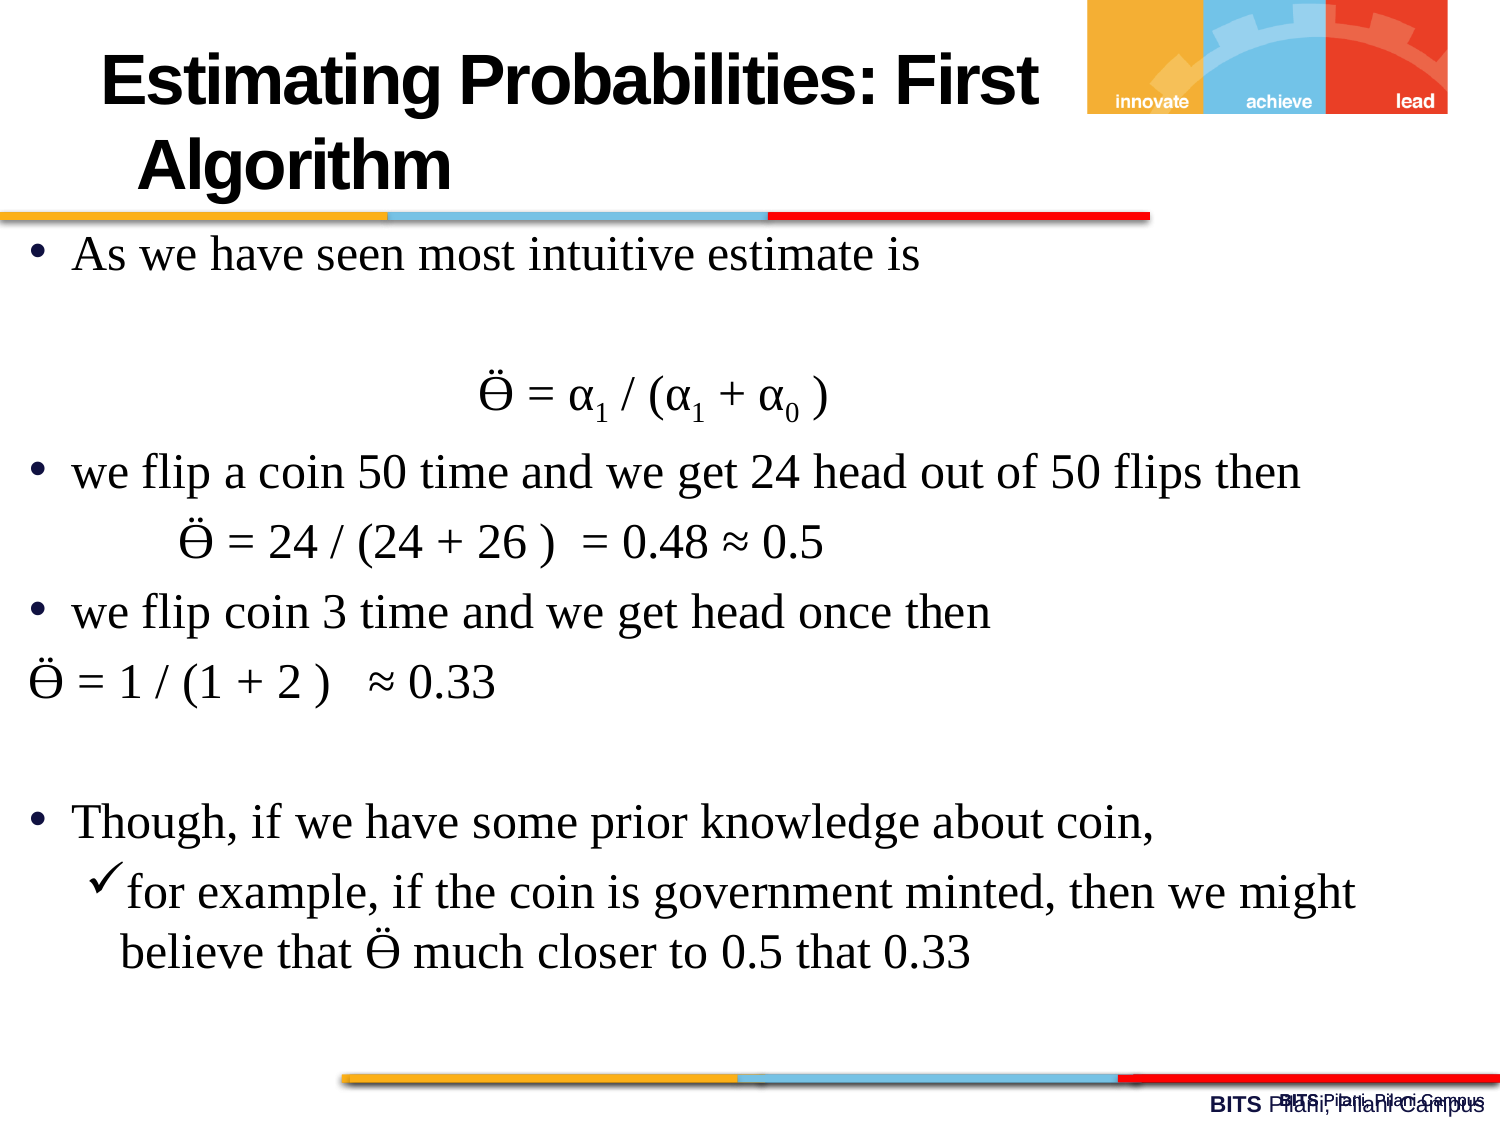

Estimating Probabilities: First Algorithm
As we have seen most intuitive estimate is

			Ӫ = α1 / (α1 + α0 )
we flip a coin 50 time and we get 24 head out of 50 flips then
	Ӫ = 24 / (24 + 26 )  = 0.48 ≈ 0.5
we flip coin 3 time and we get head once then
Ӫ = 1 / (1 + 2 )   ≈ 0.33

Though, if we have some prior knowledge about coin,
for example, if the coin is government minted, then we might believe that Ӫ much closer to 0.5 that 0.33